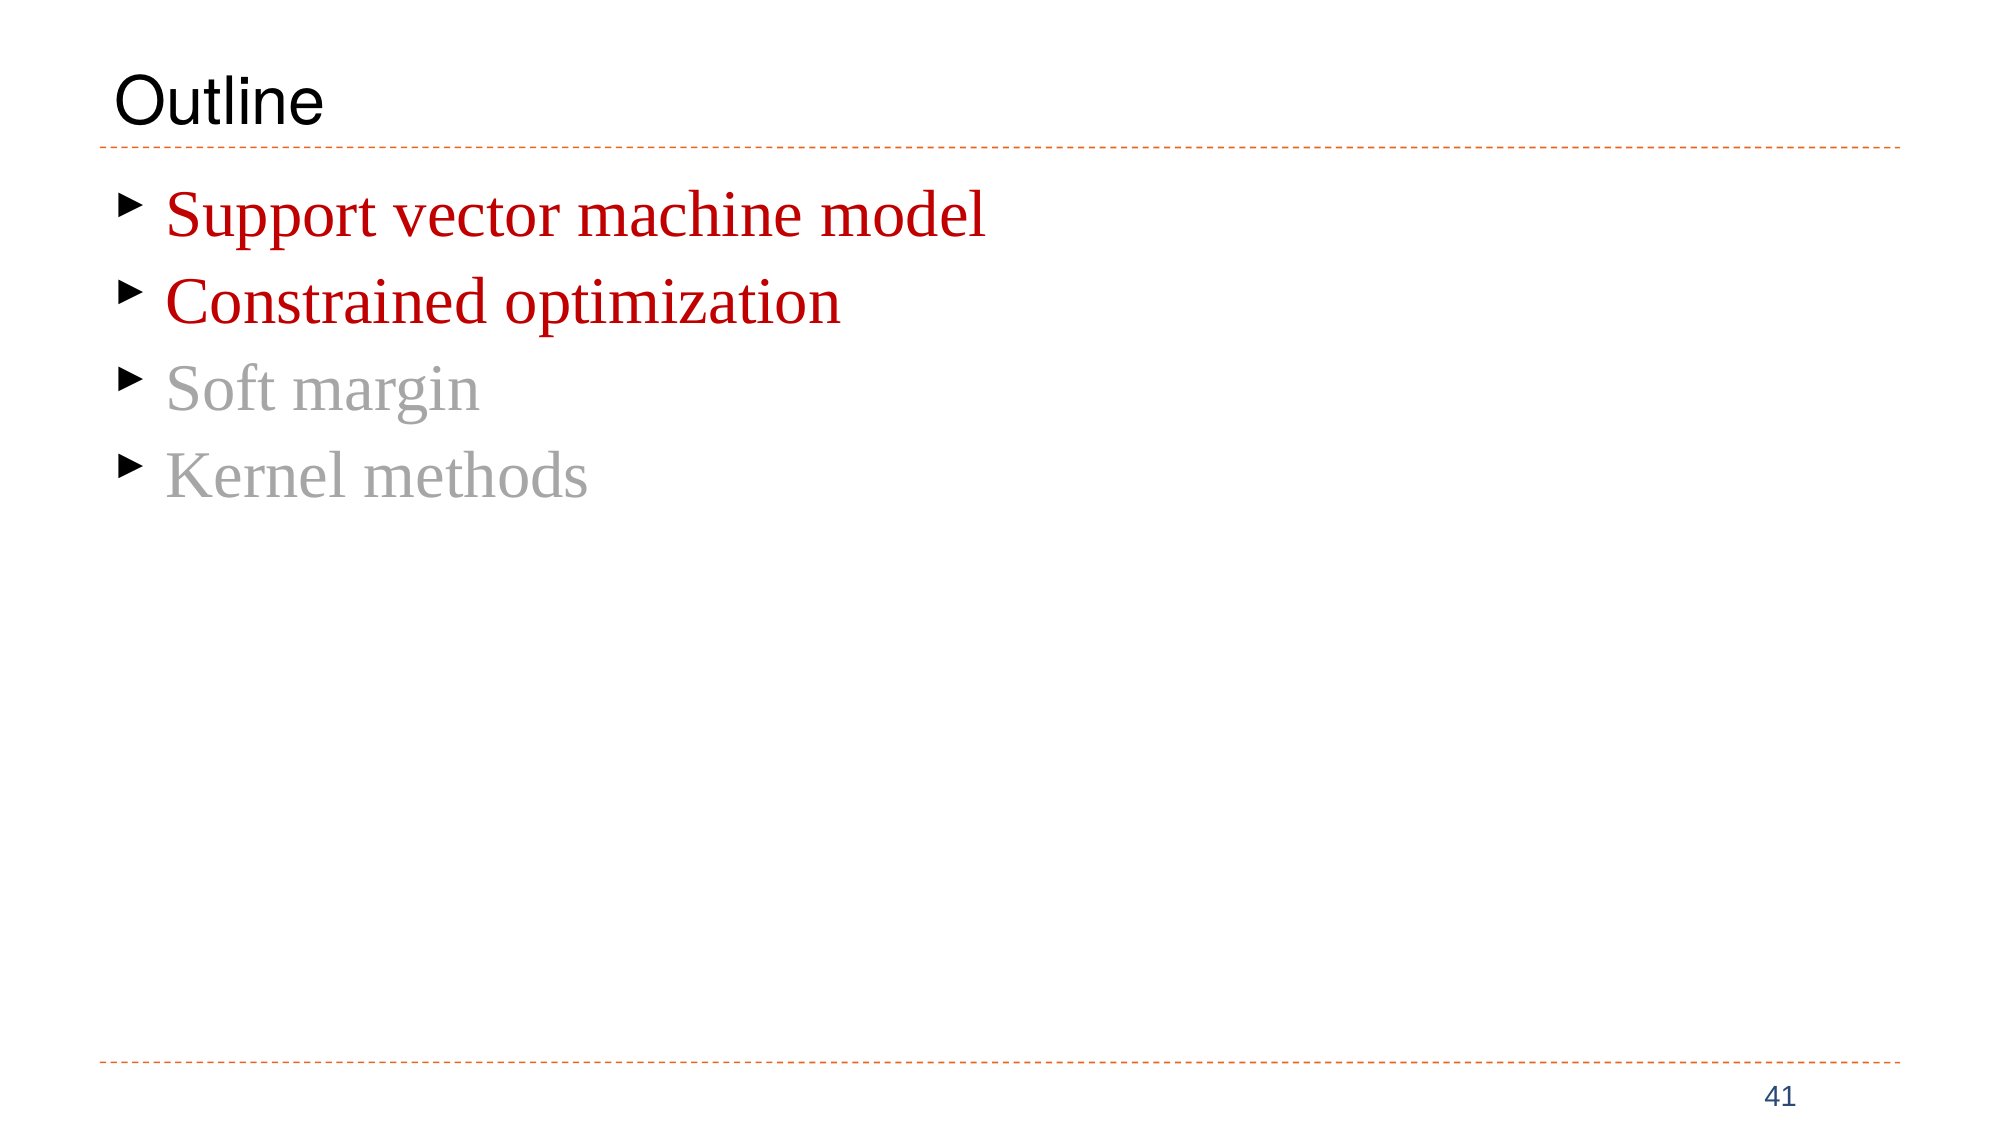

# Outline
 Support vector machine model
 Constrained optimization
 Soft margin
 Kernel methods